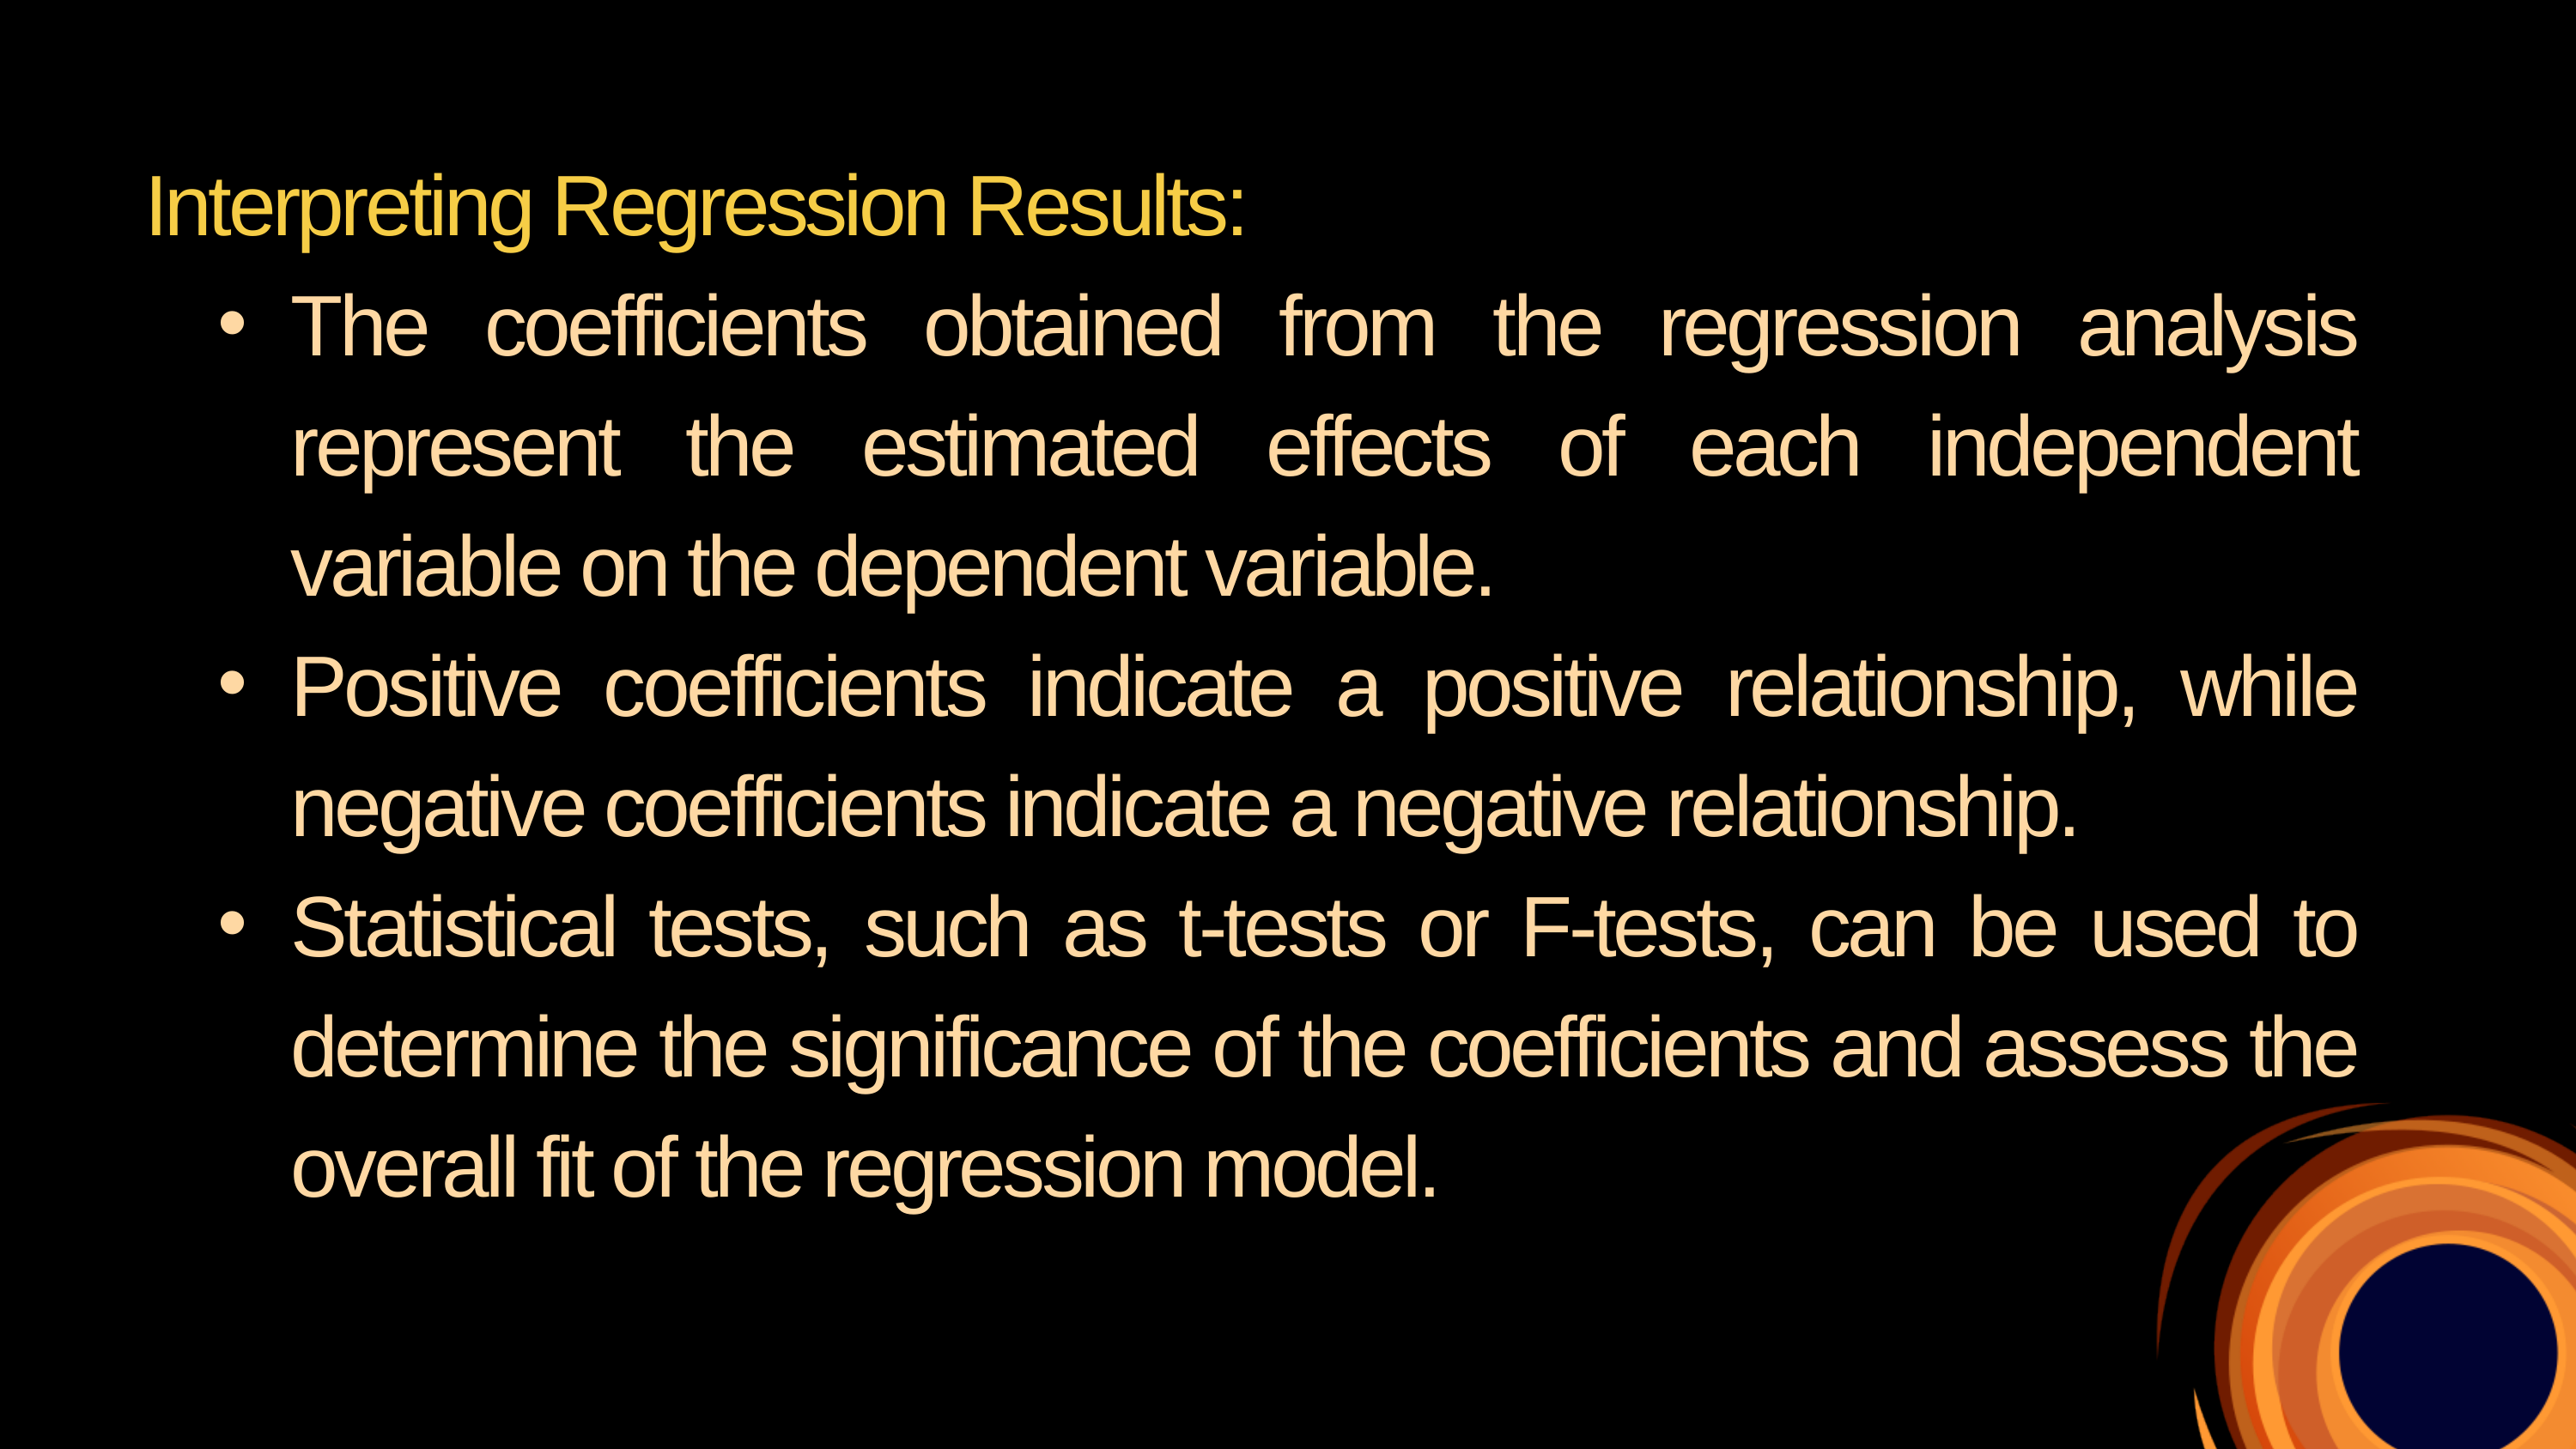

Interpreting Regression Results:
The coefficients obtained from the regression analysis represent the estimated effects of each independent variable on the dependent variable.
Positive coefficients indicate a positive relationship, while negative coefficients indicate a negative relationship.
Statistical tests, such as t-tests or F-tests, can be used to determine the significance of the coefficients and assess the overall fit of the regression model.